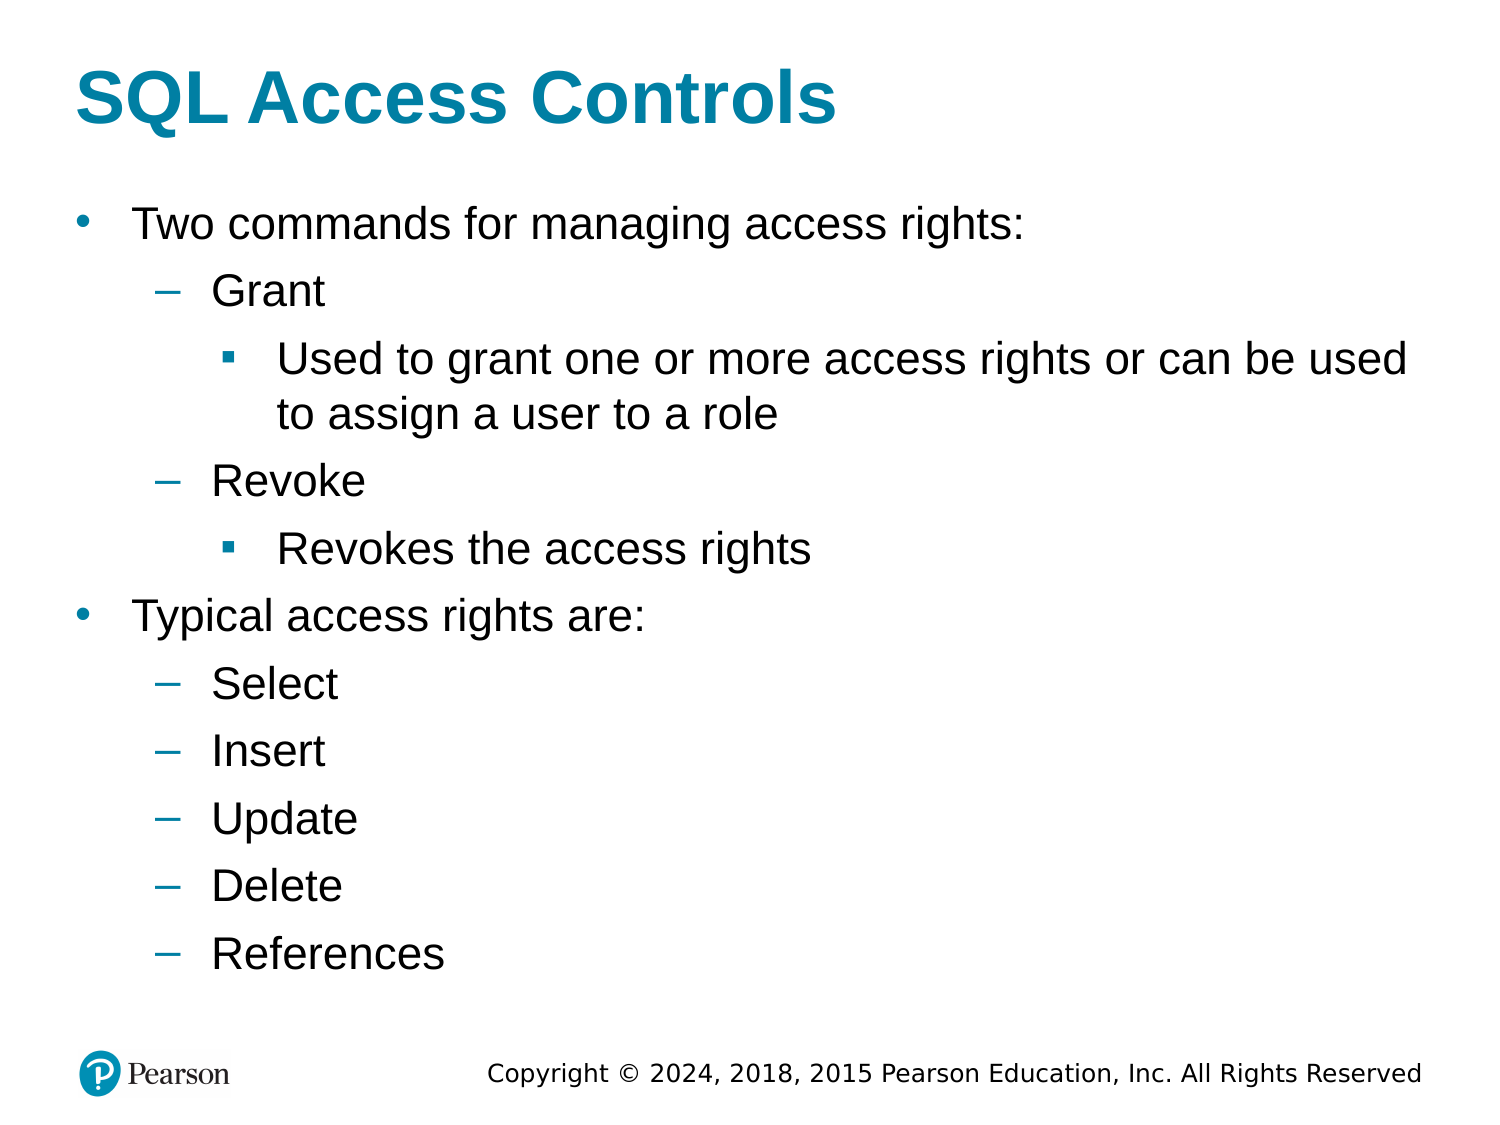

# S Q L Access Controls
Two commands for managing access rights:
Grant
Used to grant one or more access rights or can be used to assign a user to a role
Revoke
Revokes the access rights
Typical access rights are:
Select
Insert
Update
Delete
References